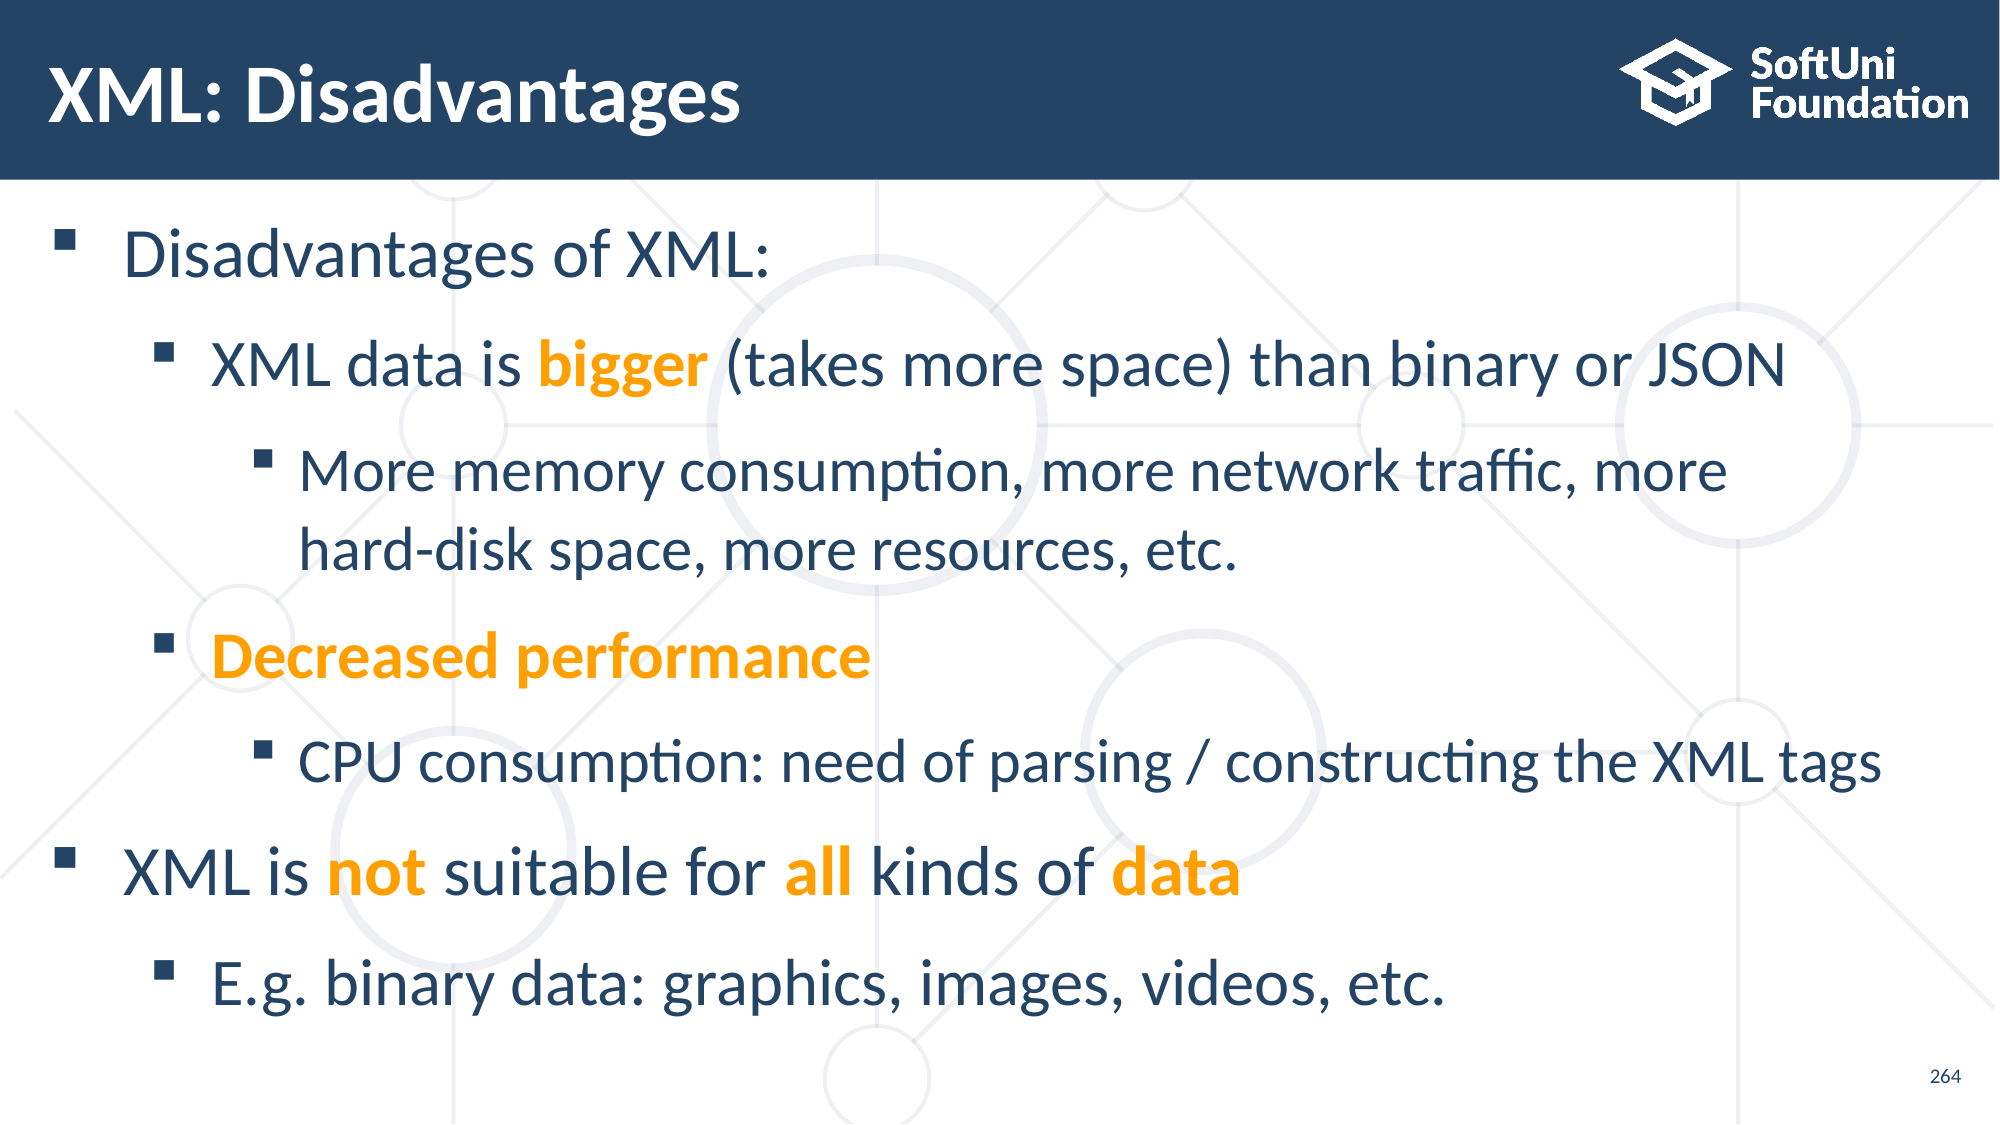

# XML: Disadvantages
Disadvantages of XML:
XML data is bigger (takes more space) than binary or JSON
More memory consumption, more network traffic, more
hard-disk space, more resources, etc.
Decreased performance
CPU consumption: need of parsing / constructing the XML tags
XML is not suitable for all kinds of data
E.g. binary data: graphics, images, videos, etc.

264